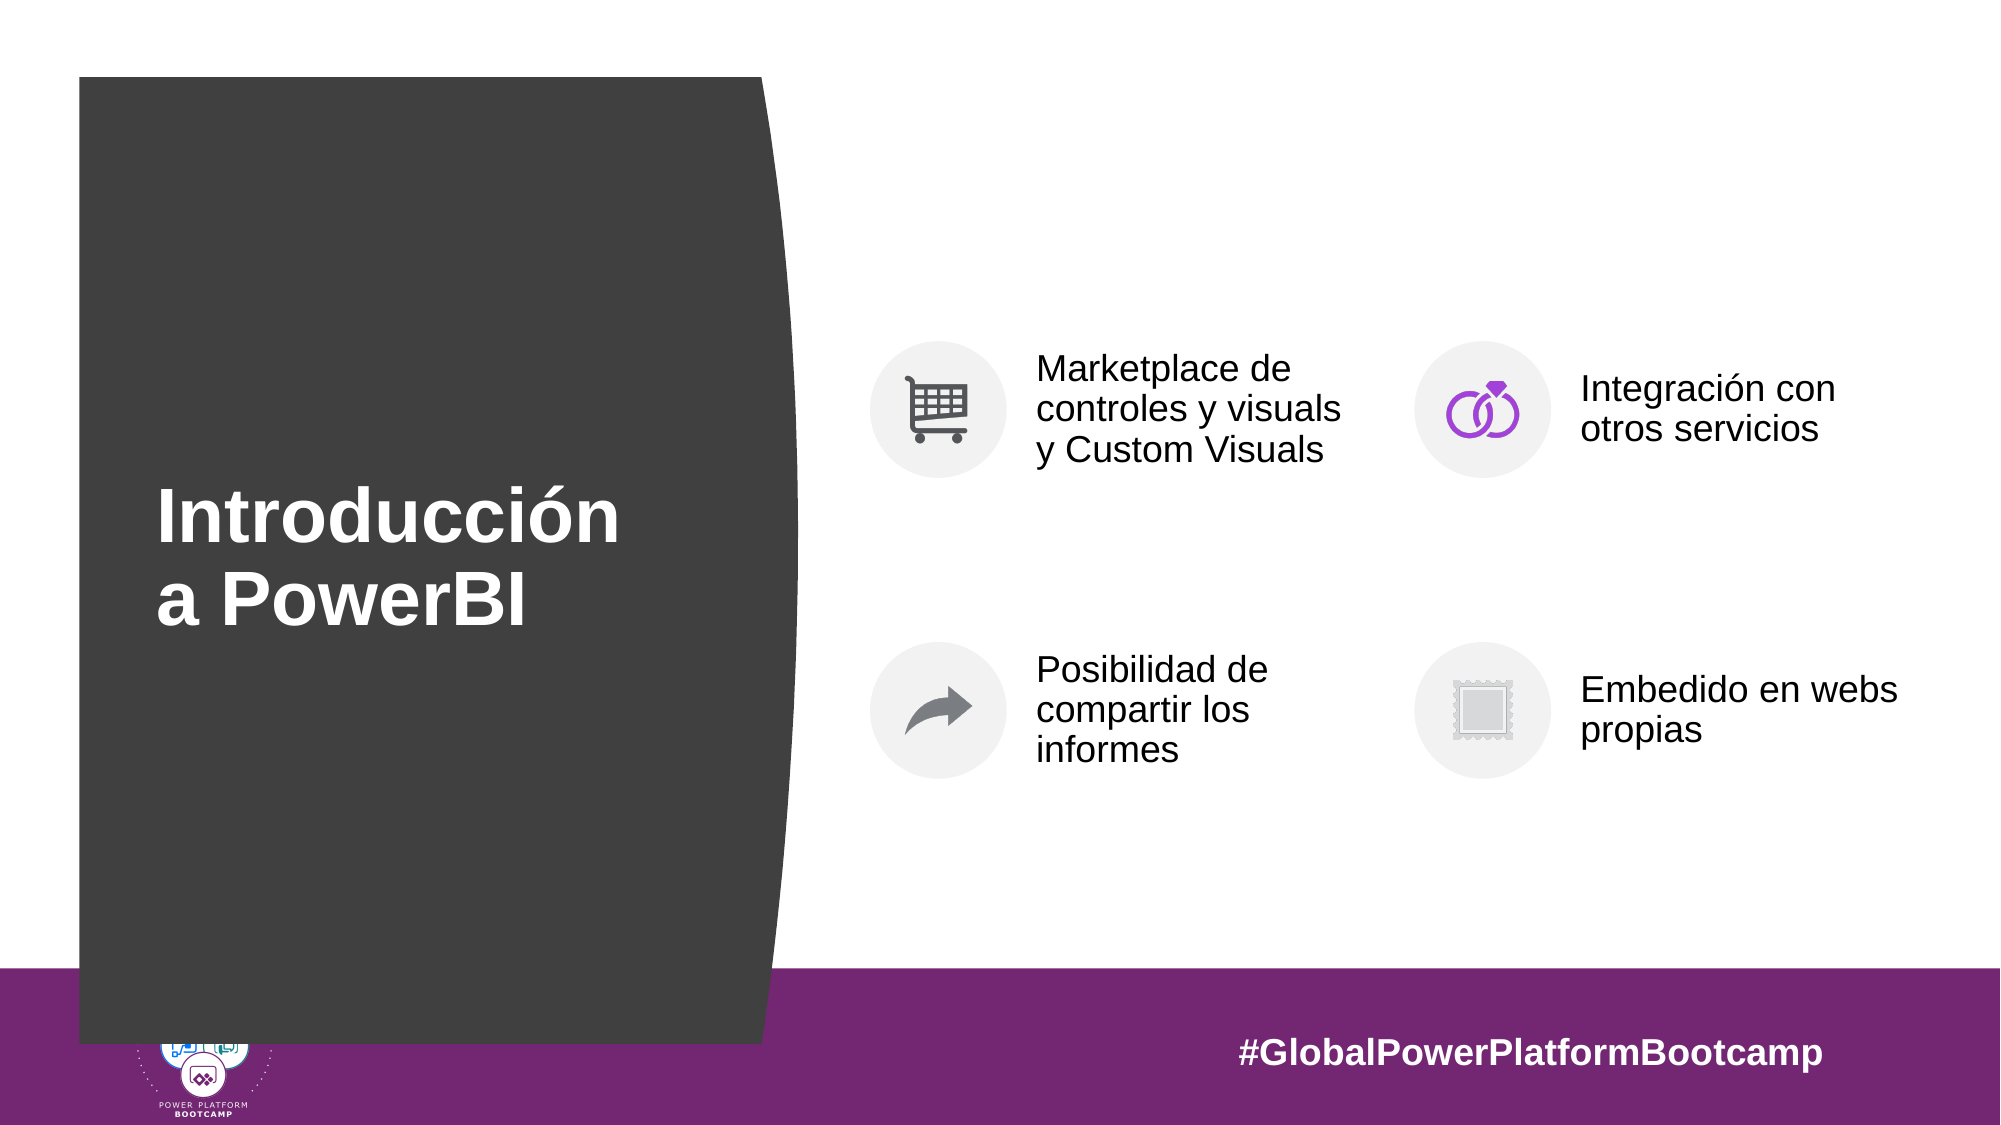

Marketplace de controles y visuals y Custom Visuals
Integración con otros servicios
Posibilidad de compartir los informes
Embedido en webs propias

# Introducción a PowerBI